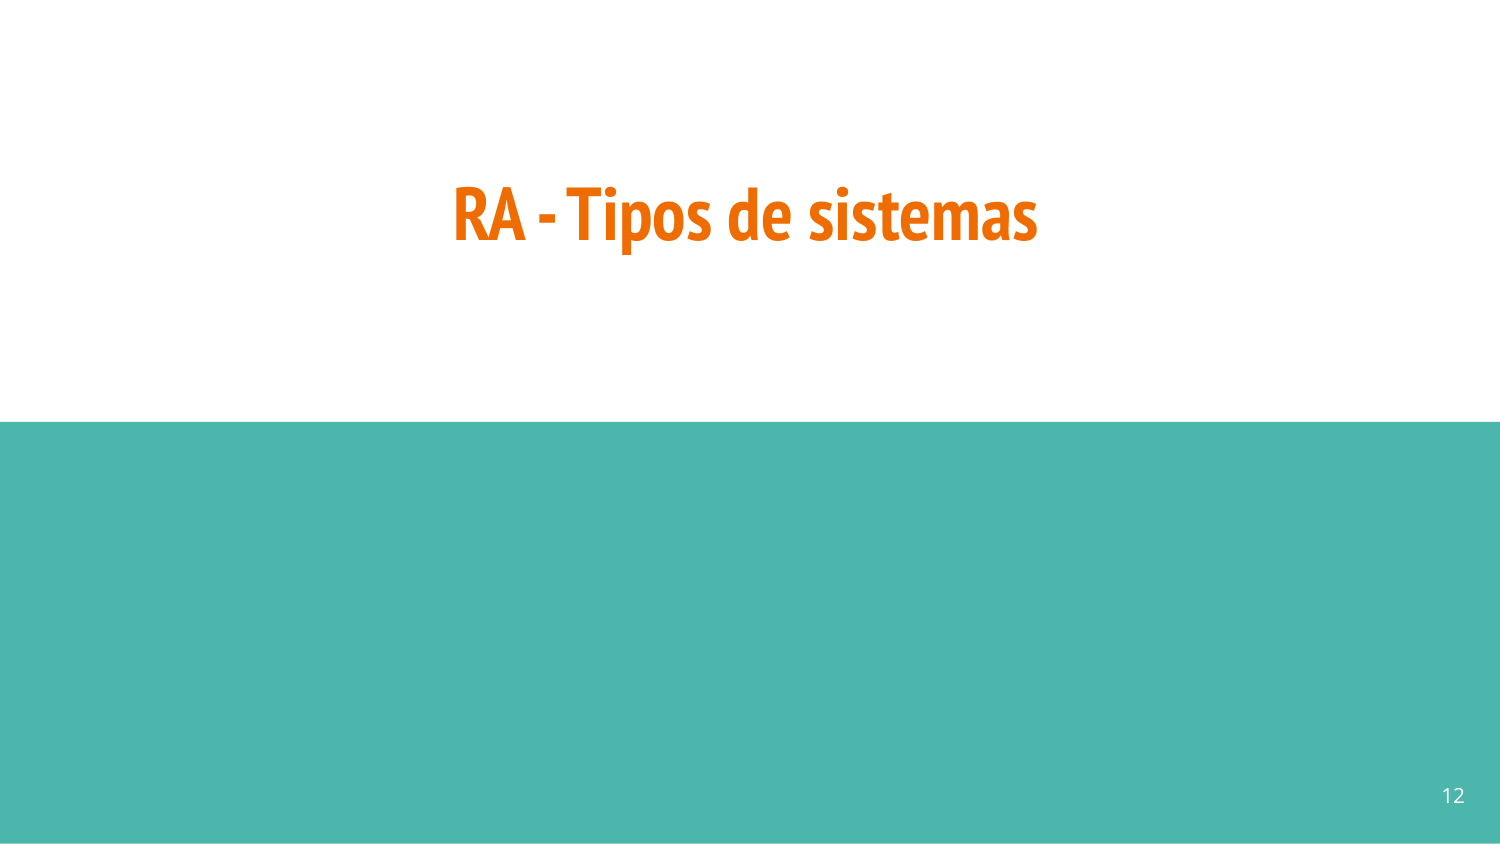

# RA - Tipos de sistemas
12